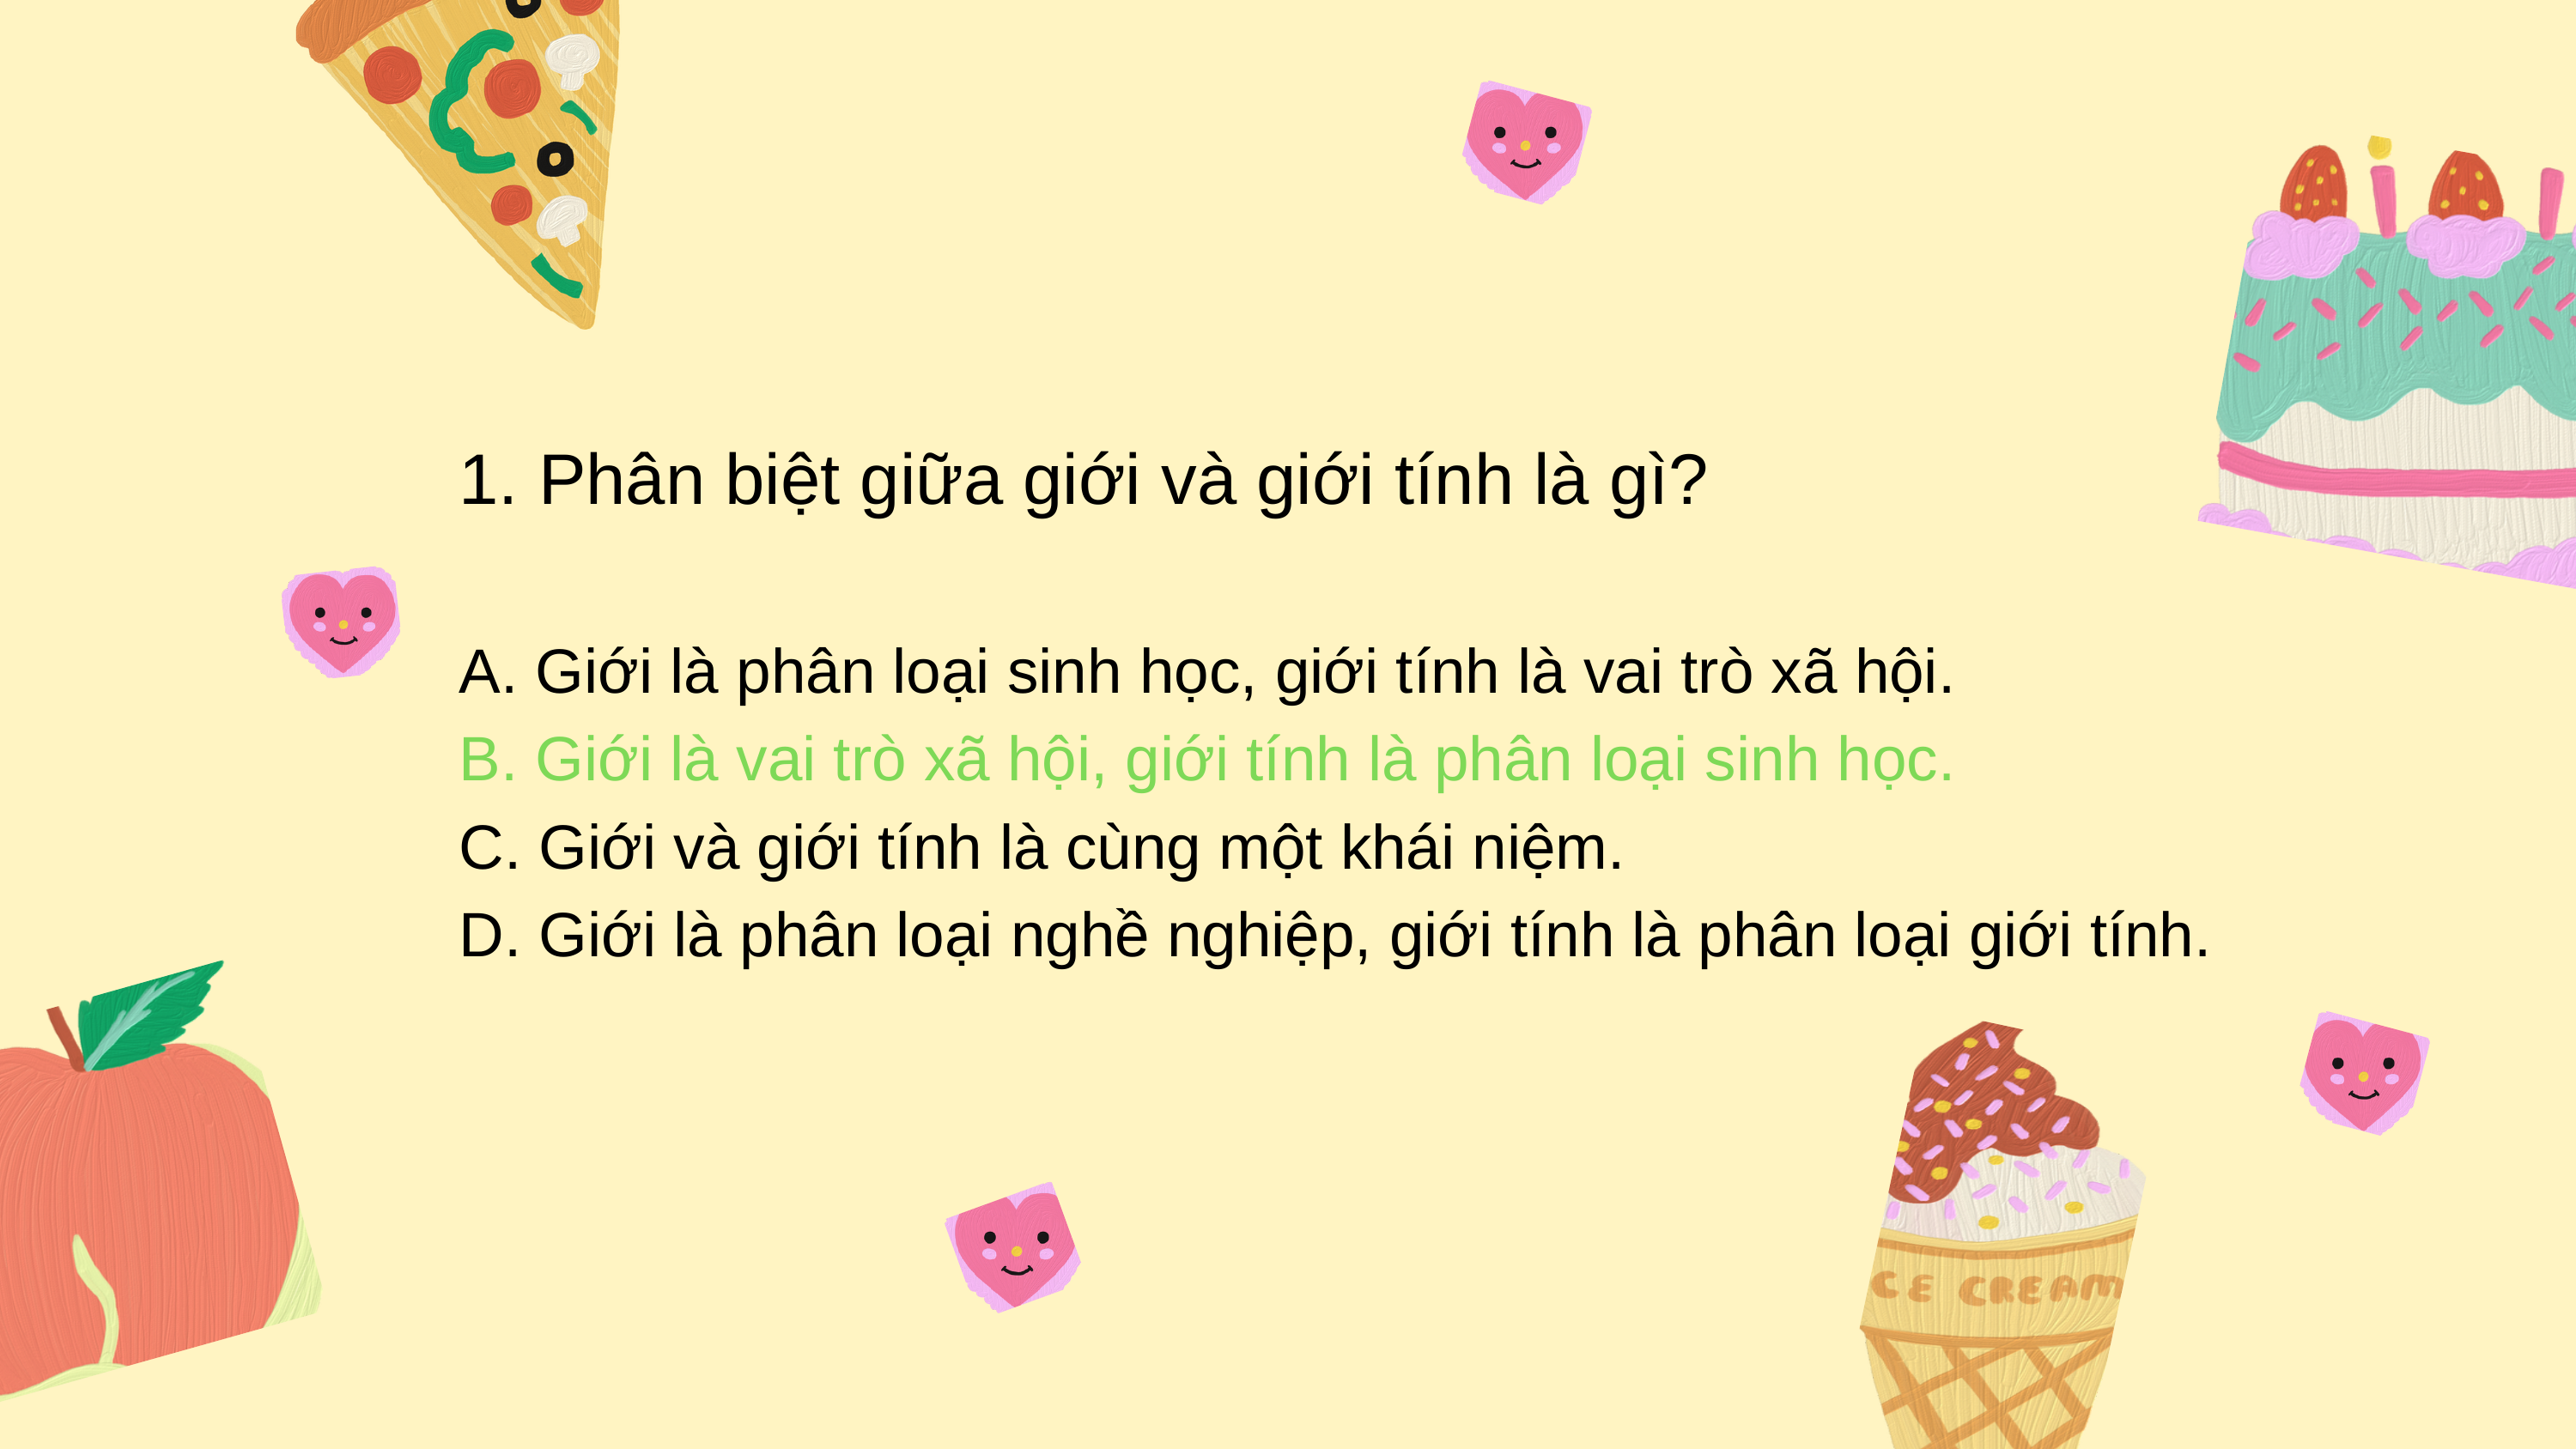

1. Phân biệt giữa giới và giới tính là gì?

A. Giới là phân loại sinh học, giới tính là vai trò xã hội.
B. Giới là vai trò xã hội, giới tính là phân loại sinh học.
C. Giới và giới tính là cùng một khái niệm.
D. Giới là phân loại nghề nghiệp, giới tính là phân loại giới tính.